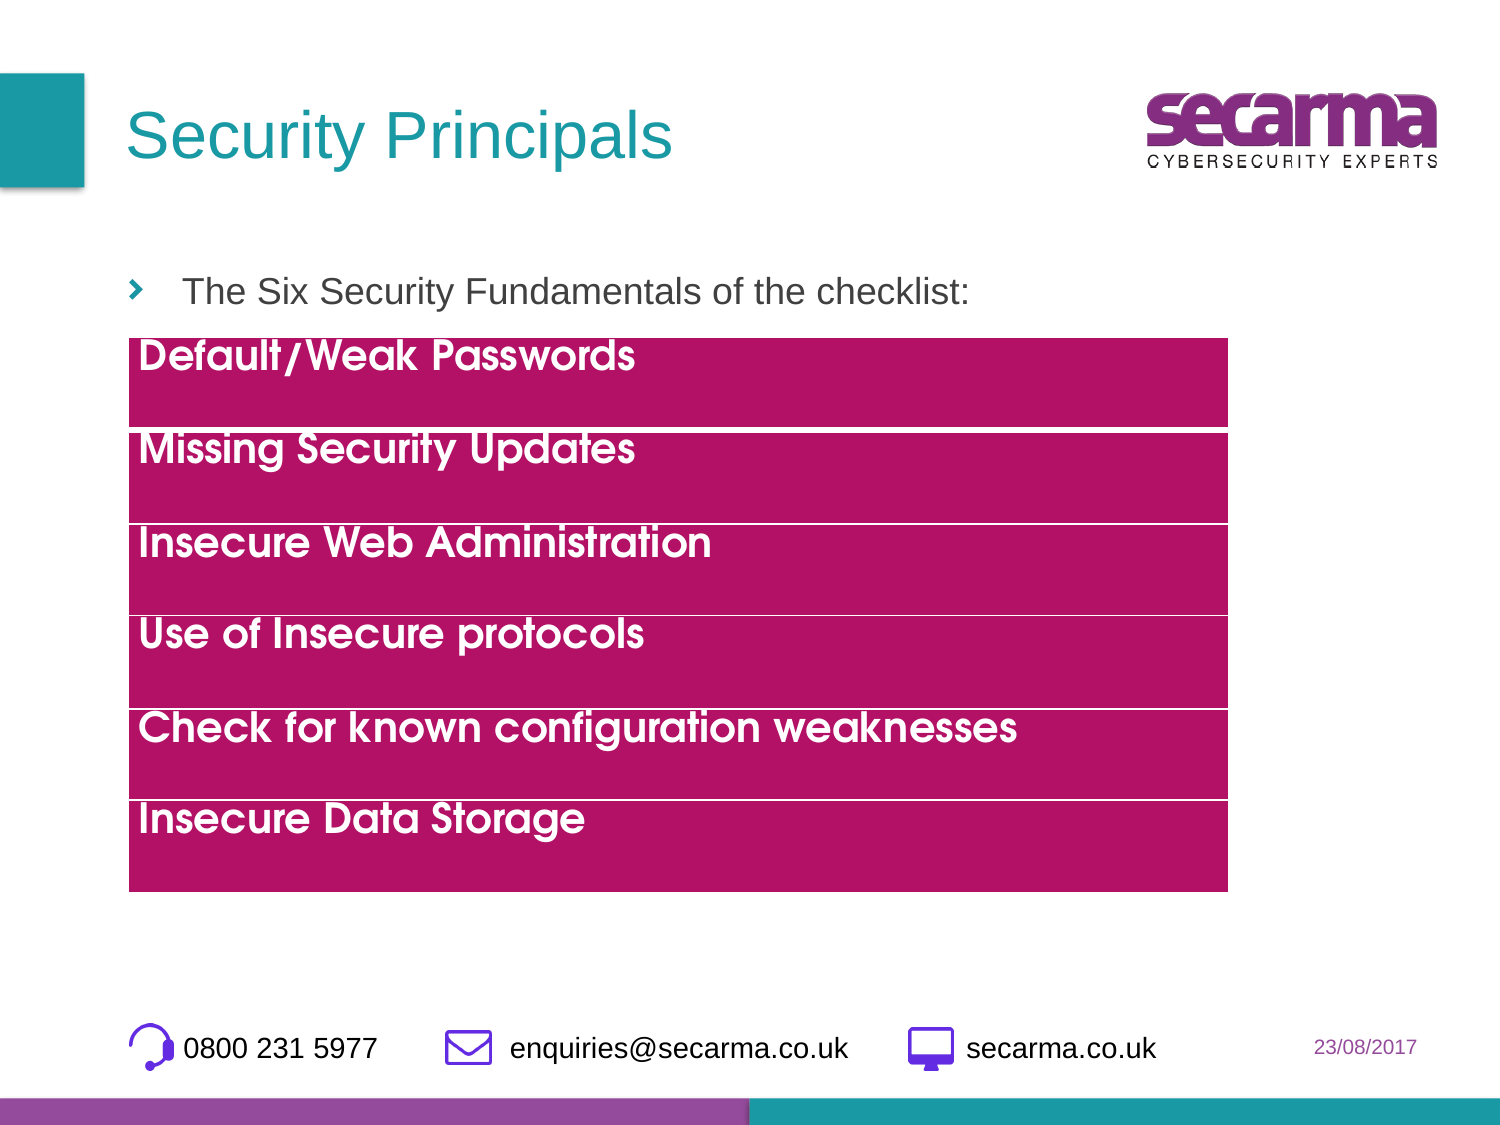

# Security Principals
The Six Security Fundamentals of the checklist:

| Default/Weak Passwords |
| --- |
| Missing Security Updates |
| Insecure Web Administration |
| Use of Insecure protocols |
| Check for known configuration weaknesses |
| Insecure Data Storage |
       0800 231 5977                enquiries@secarma.co.uk	           secarma.co.uk
23/08/2017